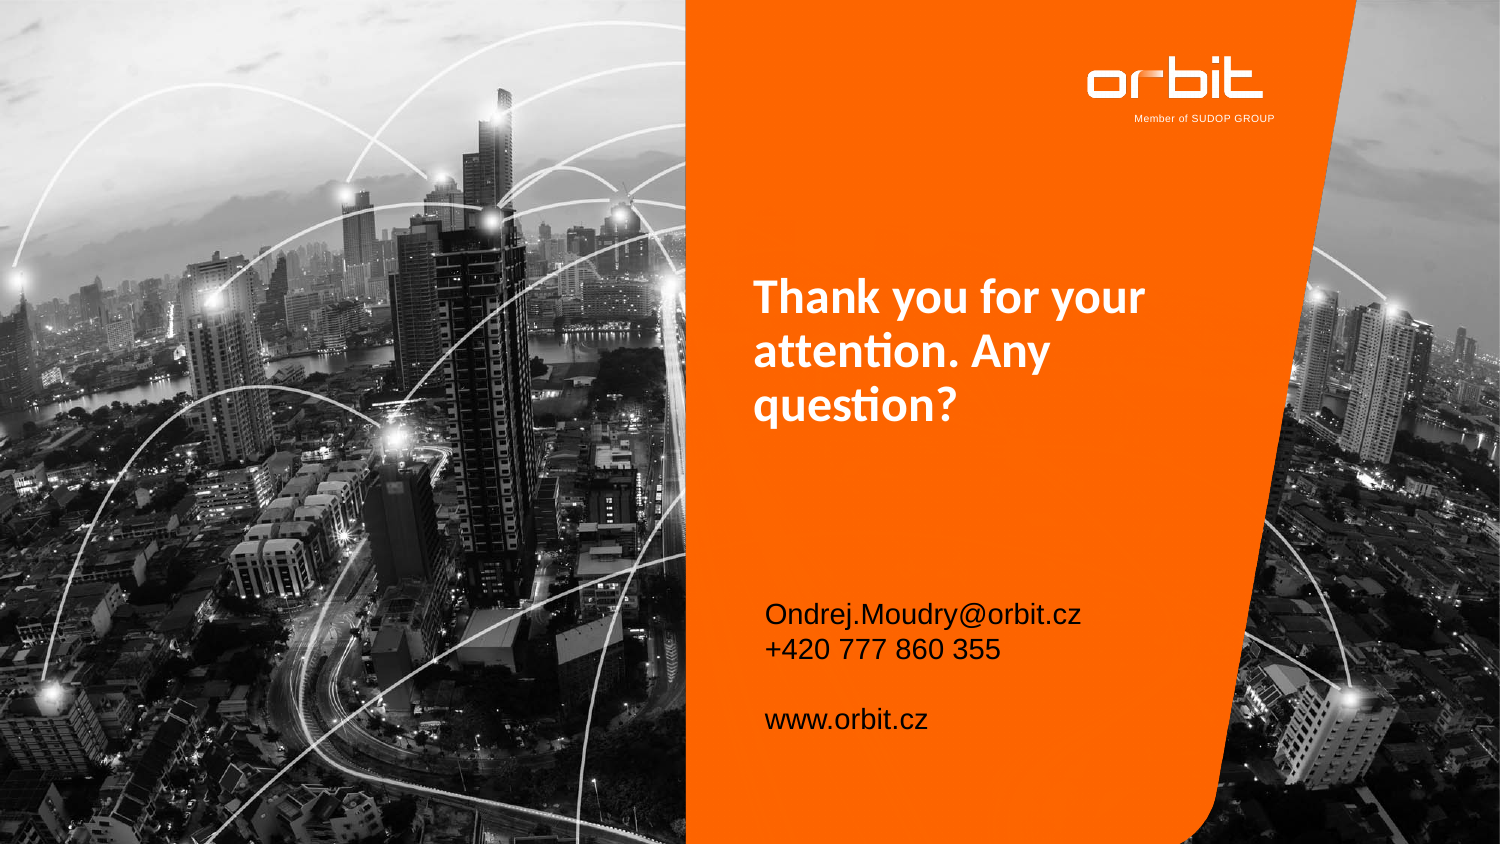

Thank you for your attention. Any question?
Ondrej.Moudry@orbit.cz
+420 777 860 355

www.orbit.cz